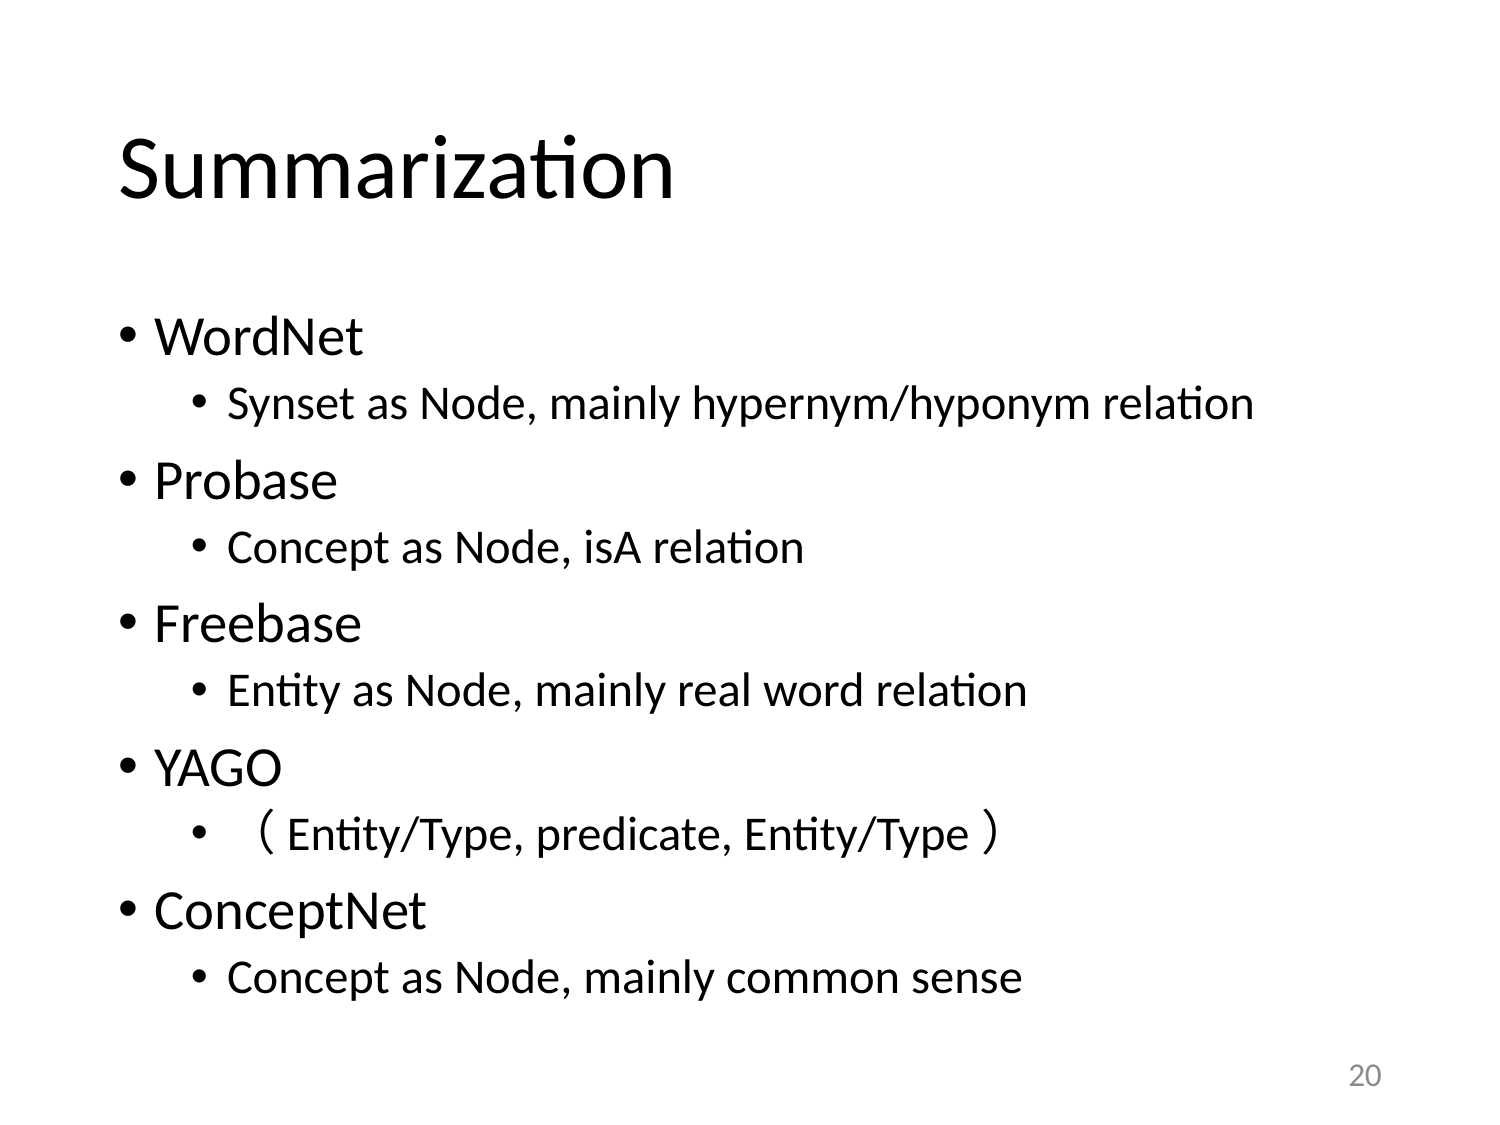

# Summarization
WordNet
Synset as Node, mainly hypernym/hyponym relation
Probase
Concept as Node, isA relation
Freebase
Entity as Node, mainly real word relation
YAGO
（Entity/Type, predicate, Entity/Type）
ConceptNet
Concept as Node, mainly common sense
20